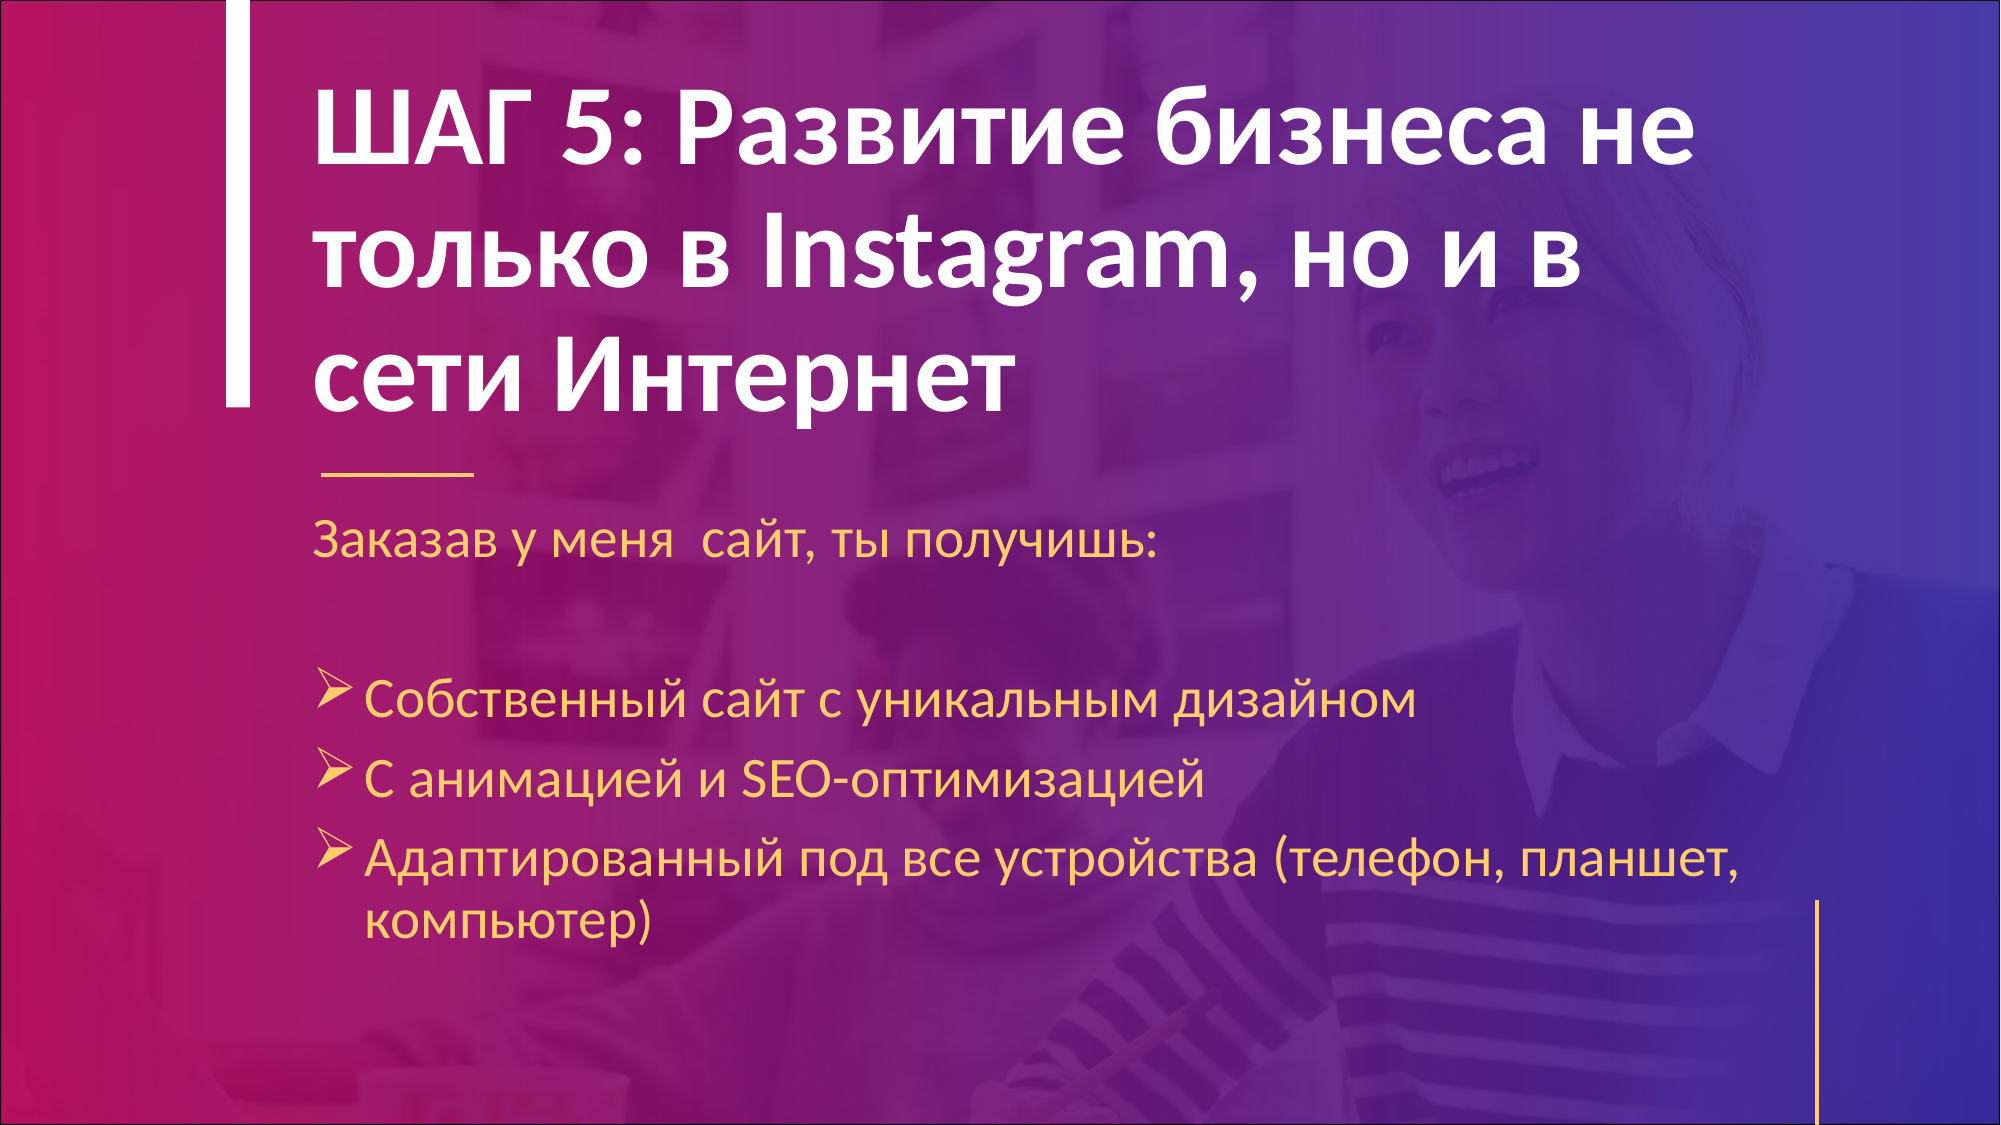

# ШАГ 5: Развитие бизнеса не только в Instagram, но и в сети Интернет
Заказав у меня  сайт, ты получишь:

Собственный сайт с уникальным дизайном
С анимацией и SEO-оптимизацией
Адаптированный под все устройства (телефон, планшет, компьютер)